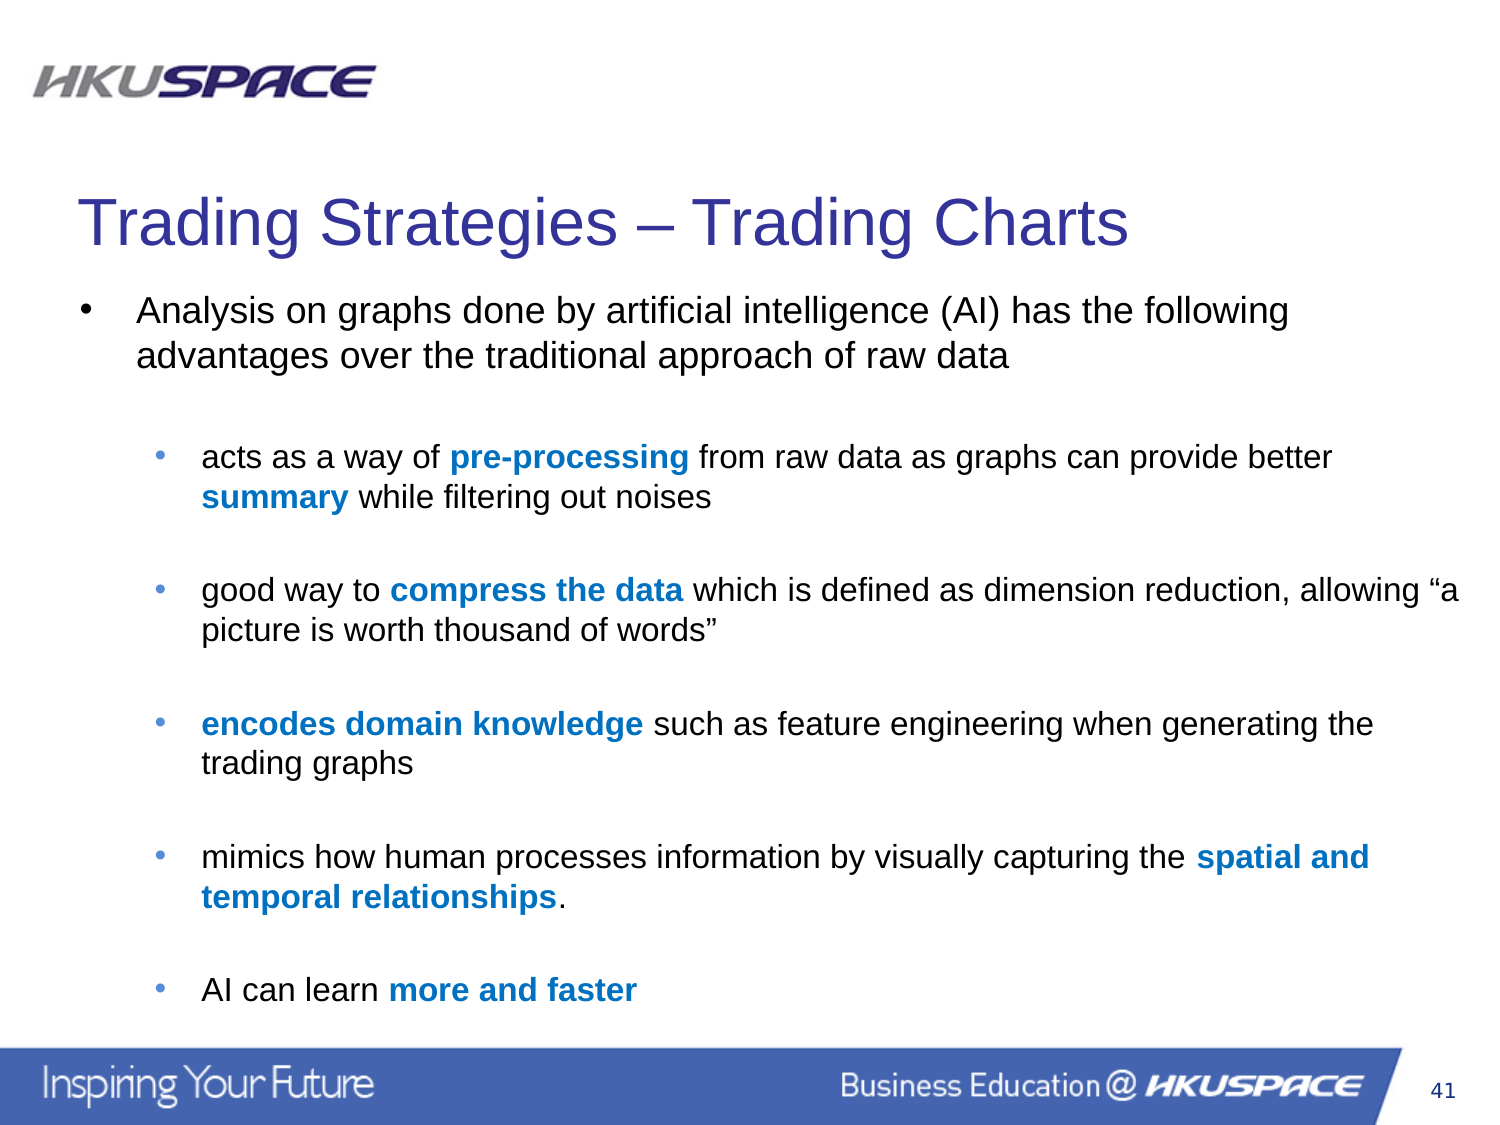

Trading Strategies – Trading Charts
Analysis on graphs done by artificial intelligence (AI) has the following advantages over the traditional approach of raw data

acts as a way of pre-processing from raw data as graphs can provide better  summary while filtering out noises

good way to compress the data which is defined as dimension reduction, allowing “a picture is worth thousand of words”

encodes domain knowledge such as feature engineering when generating the trading graphs

mimics how human processes information by visually capturing the spatial and temporal relationships.

AI can learn more and faster

41